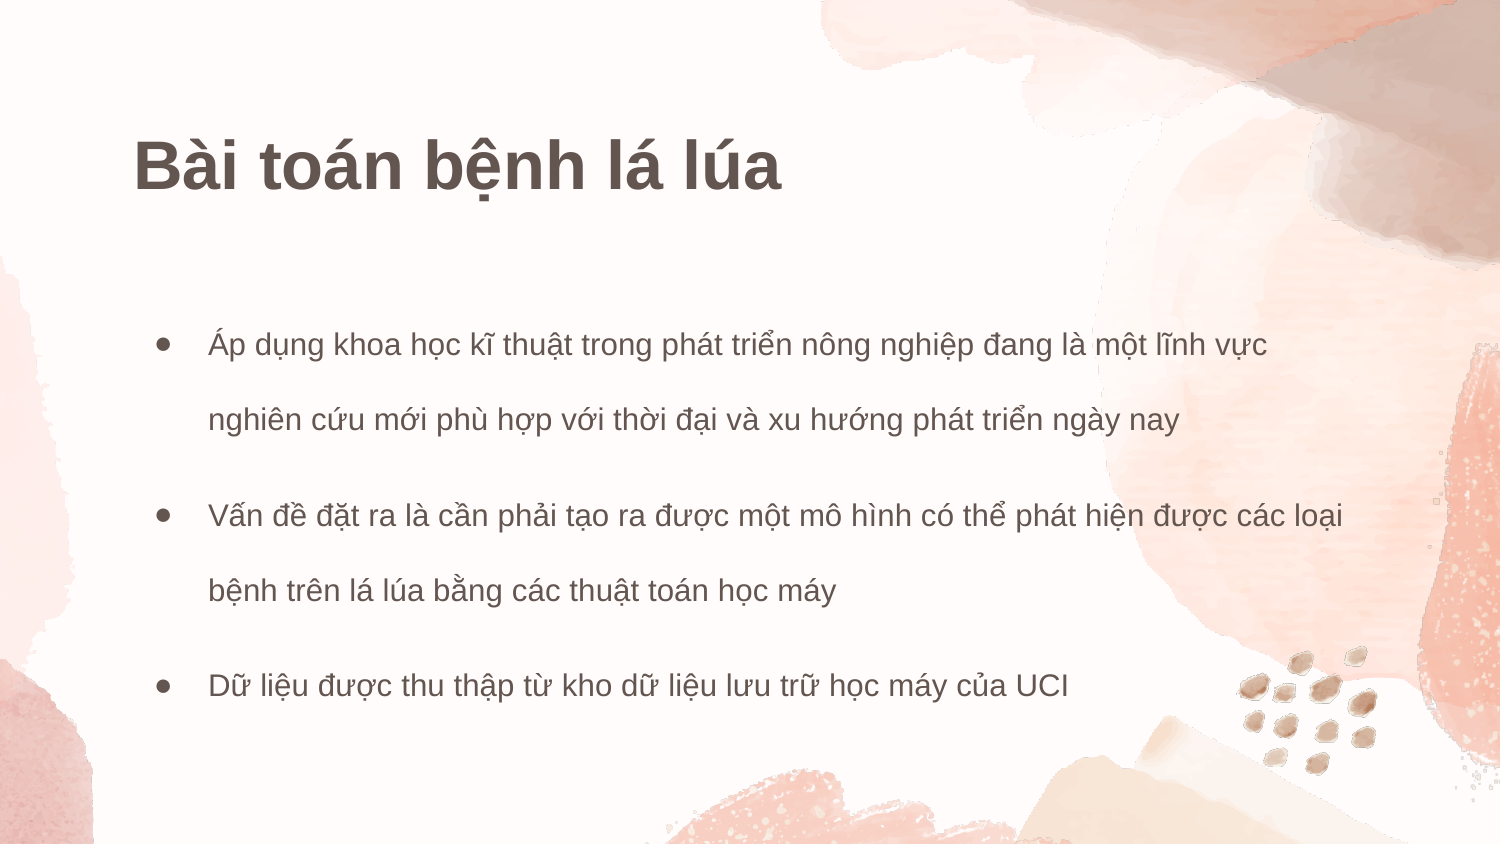

# Bài toán bệnh lá lúa

Áp dụng khoa học kĩ thuật trong phát triển nông nghiệp đang là một lĩnh vực nghiên cứu mới phù hợp với thời đại và xu hướng phát triển ngày nay
Vấn đề đặt ra là cần phải tạo ra được một mô hình có thể phát hiện được các loại bệnh trên lá lúa bằng các thuật toán học máy
Dữ liệu được thu thập từ kho dữ liệu lưu trữ học máy của UCI